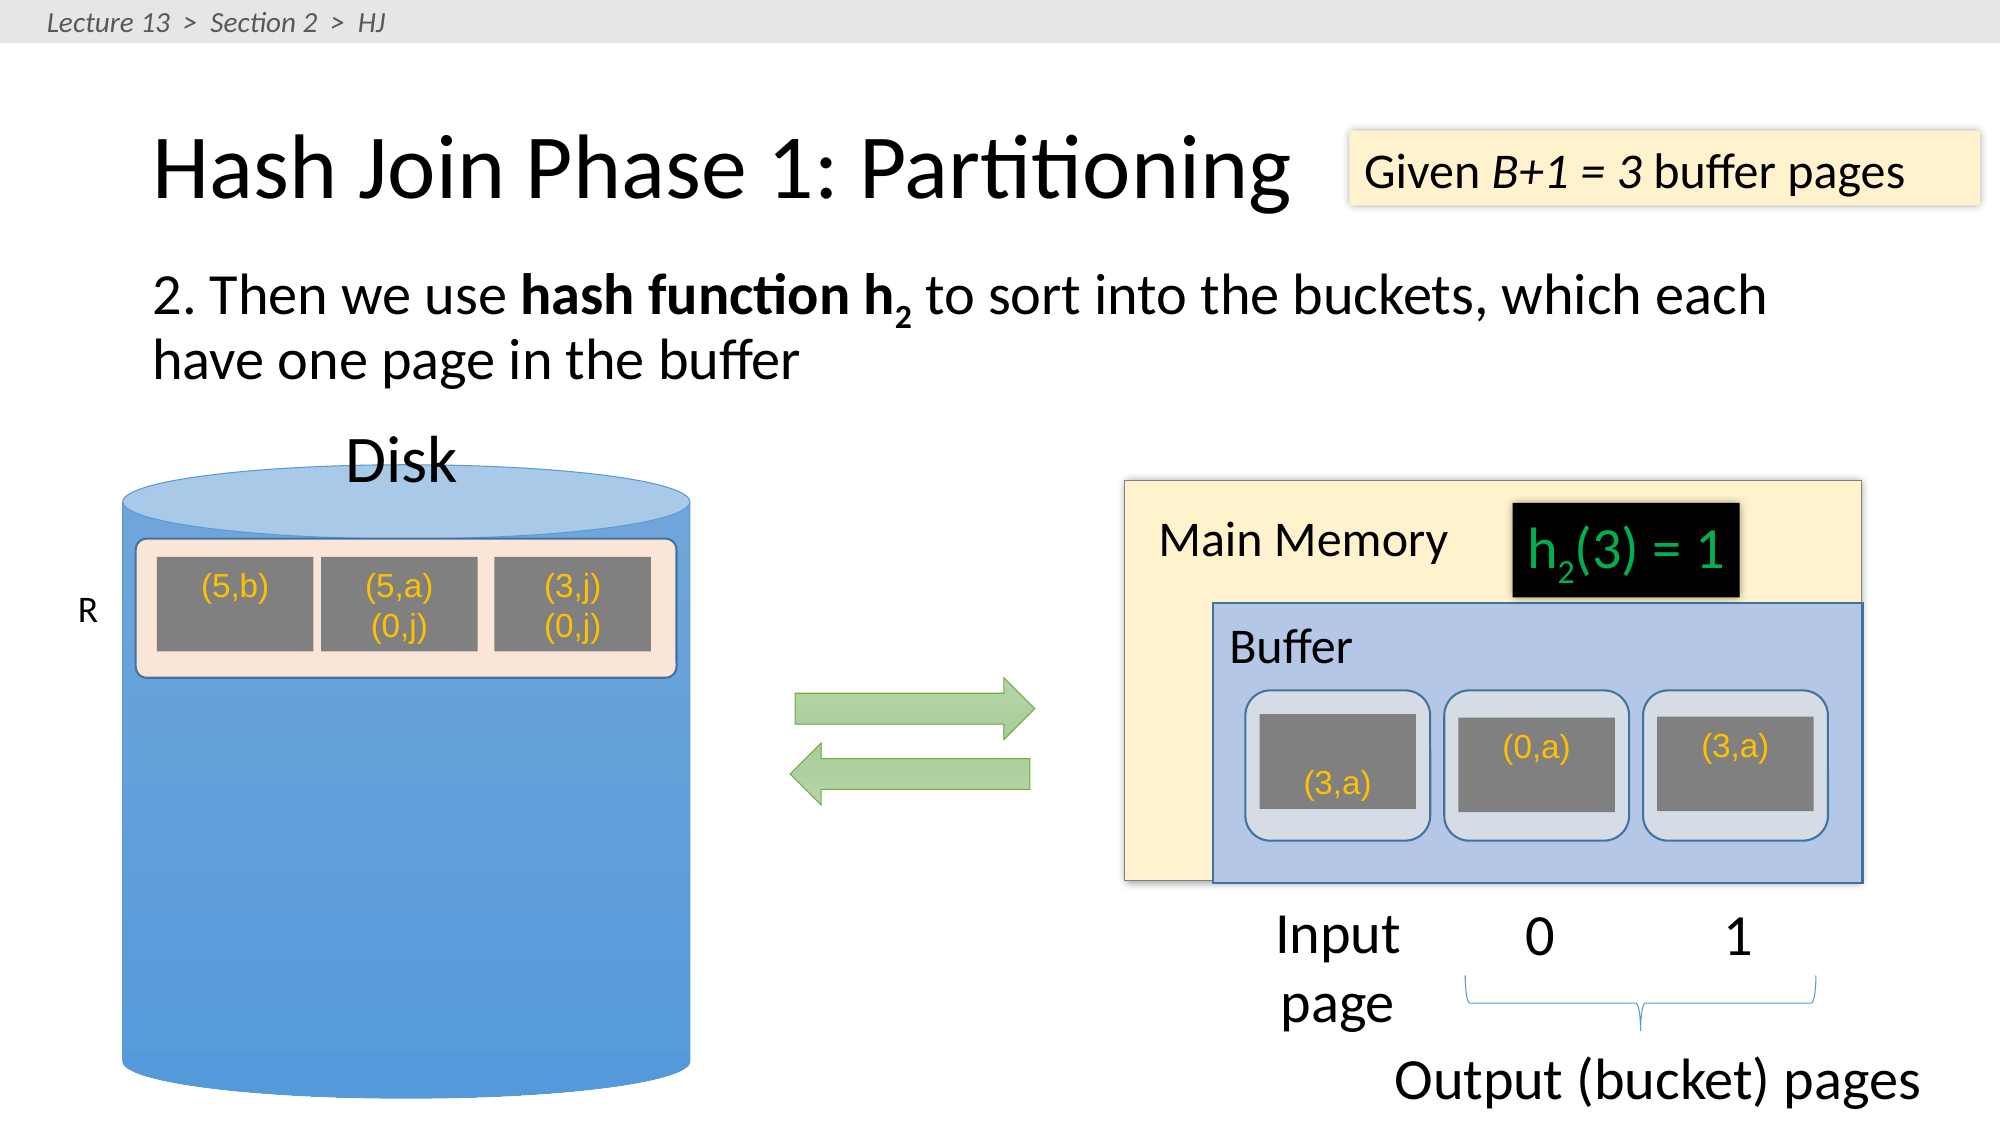

Lecture 13  >  Section 2  >  HJ
# Hash Join Phase 1: Partitioning
Given B+1 = 3 buffer pages
2. Then we use hash function h2 to sort into the buckets, which each have one page in the buffer
Disk

Main Memory
h2(3) = 1

(3,j)
(0,j)
(5,b)

(5,a)
(0,j)
R

Buffer

(3,a)
(3,a)

(0,a)

Input page
0
1
Output (bucket) pages